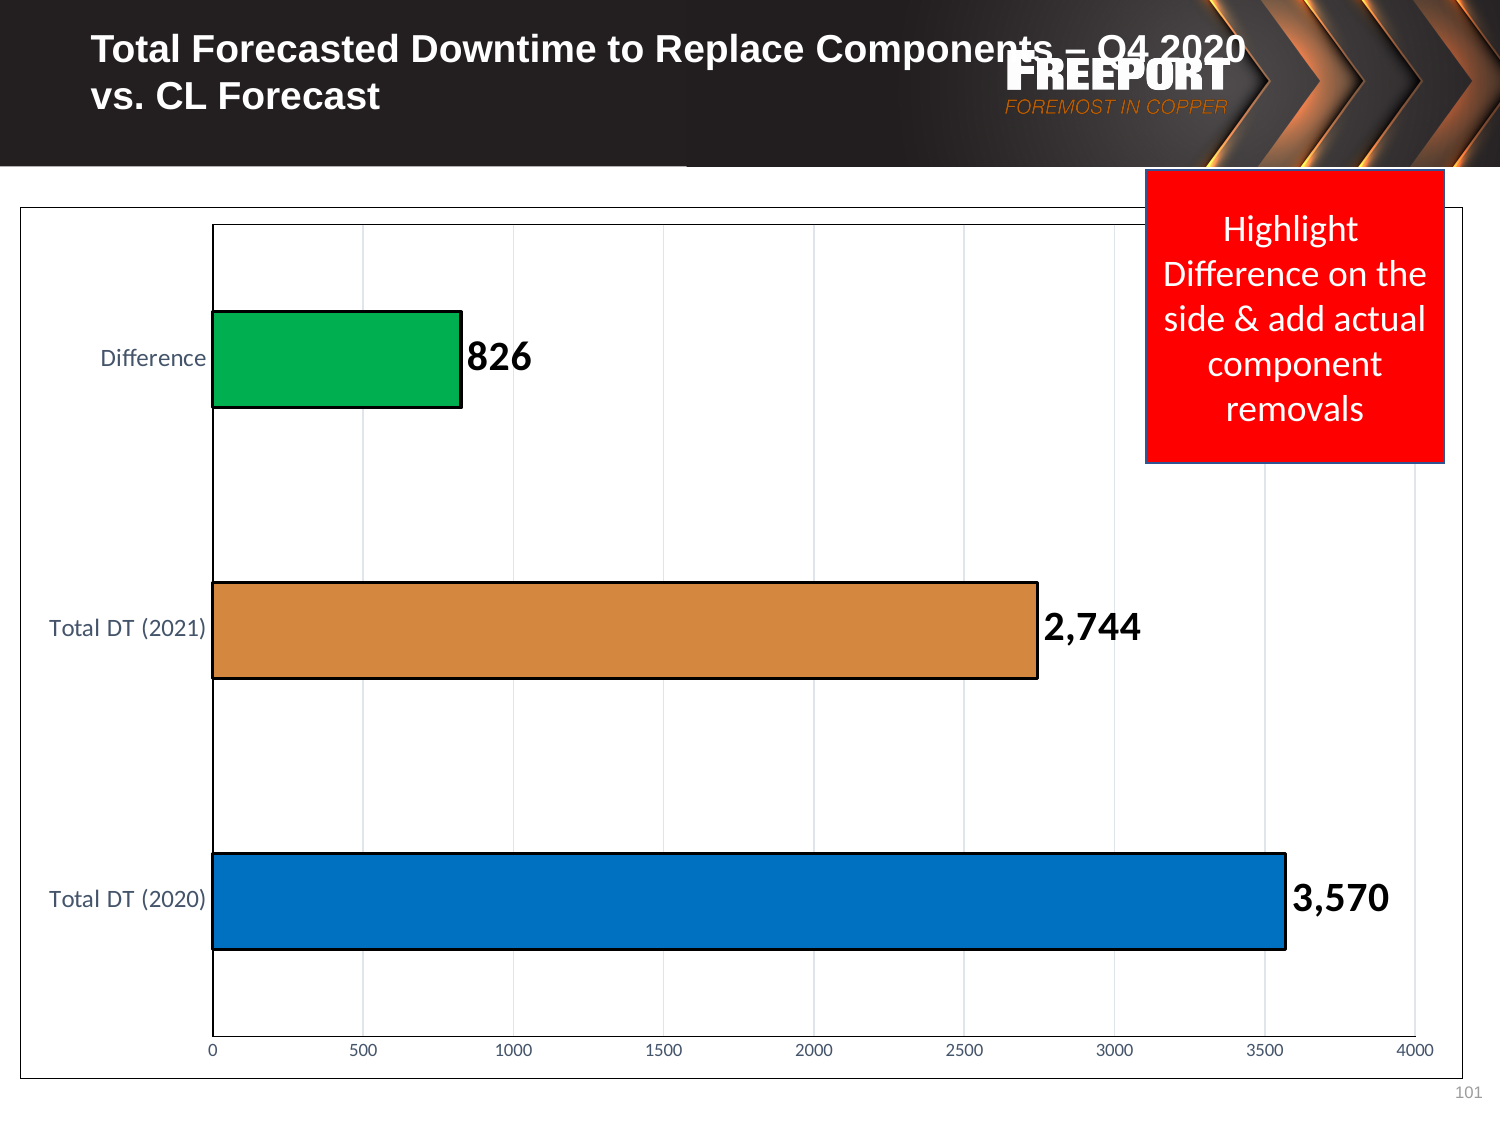

# Total Forecasted Downtime to Replace Components – Q4 2020 vs. CL Forecast
Highlight  Difference on the side & add actual component removals

### Chart

| Category |  |
|---|---|
| Total DT (2020) | 3570.0 |
| Total DT (2021) | 2744.0 |
| Difference | 826.0 |
101